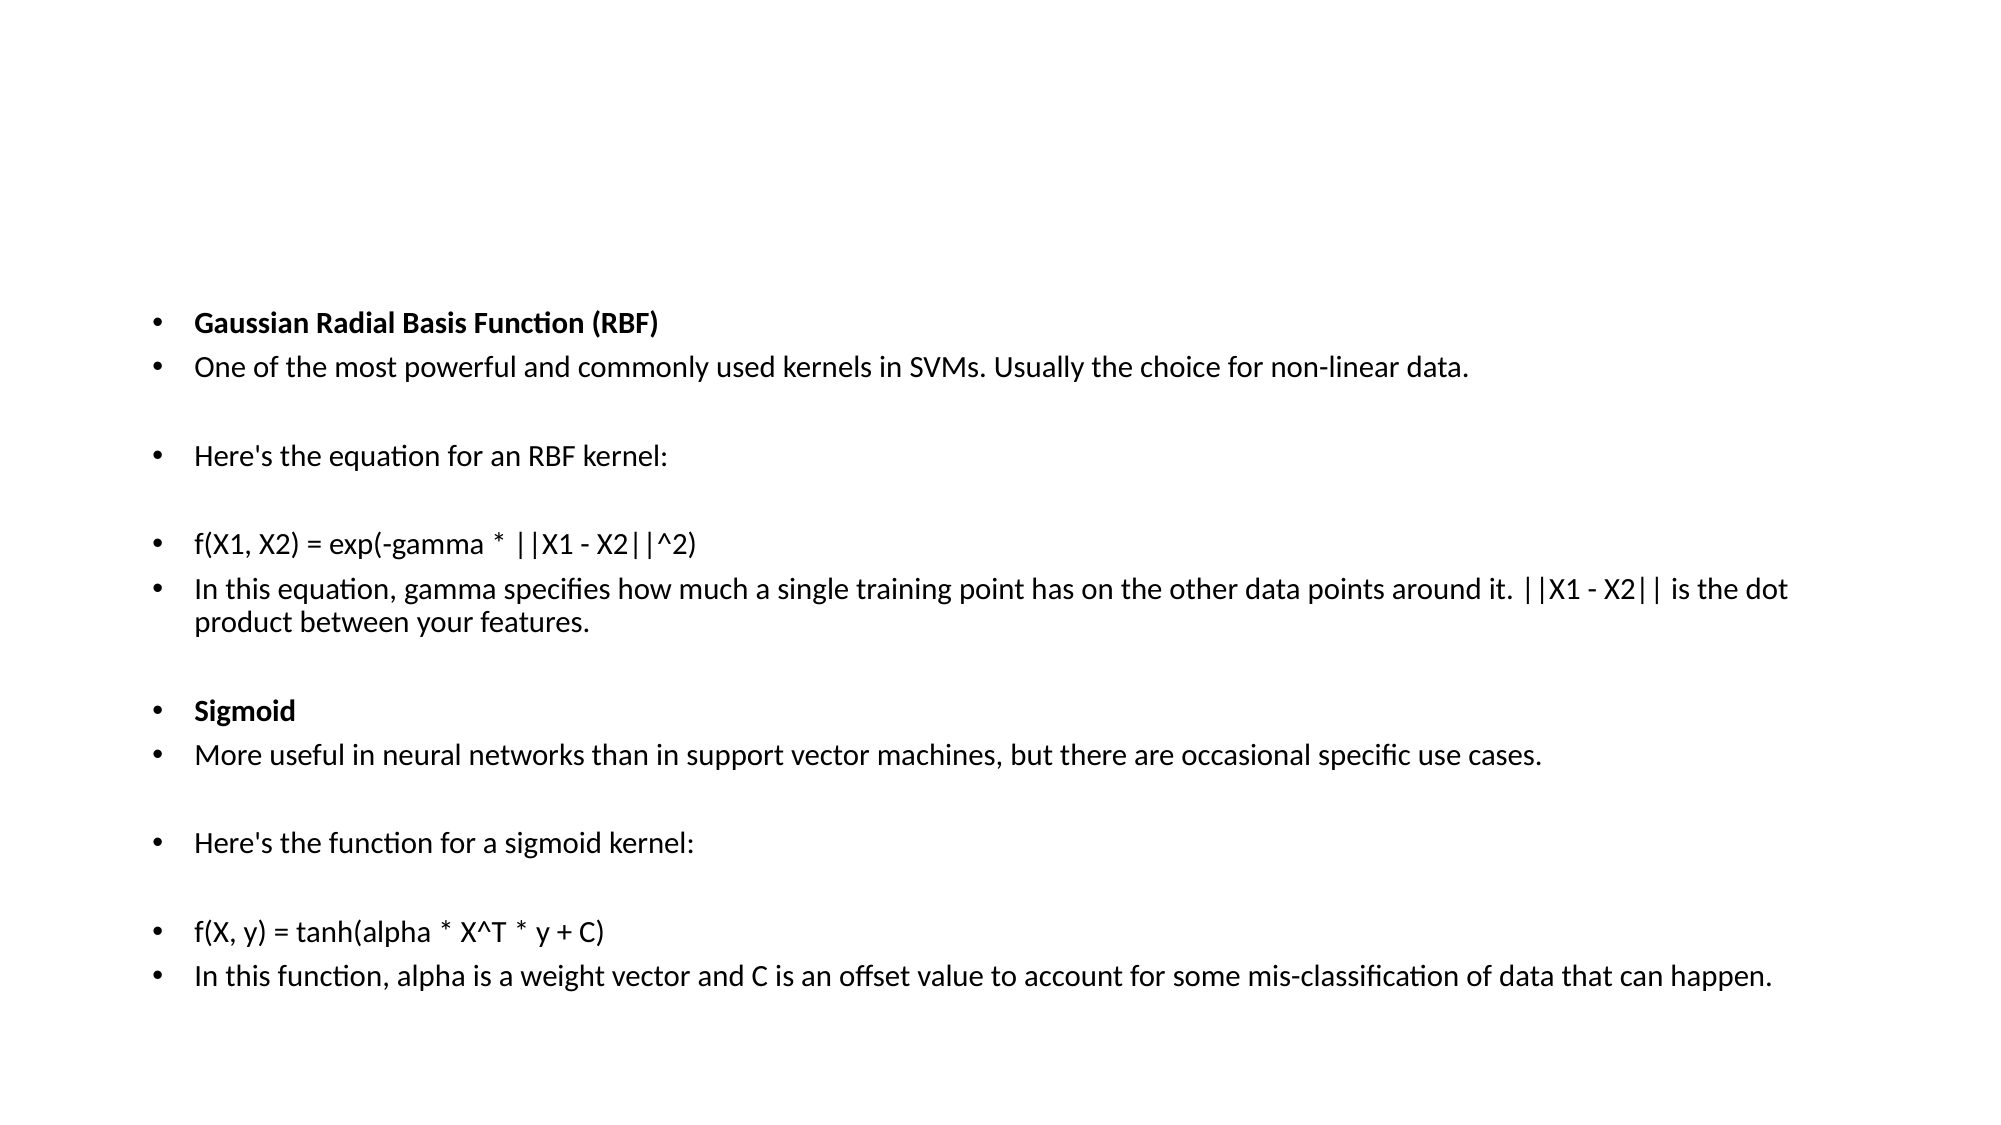

#
Gaussian Radial Basis Function (RBF)
One of the most powerful and commonly used kernels in SVMs. Usually the choice for non-linear data.

Here's the equation for an RBF kernel:

f(X1, X2) = exp(-gamma * ||X1 - X2||^2)
In this equation, gamma specifies how much a single training point has on the other data points around it. ||X1 - X2|| is the dot product between your features.

Sigmoid
More useful in neural networks than in support vector machines, but there are occasional specific use cases.

Here's the function for a sigmoid kernel:

f(X, y) = tanh(alpha * X^T * y + C)
In this function, alpha is a weight vector and C is an offset value to account for some mis-classification of data that can happen.